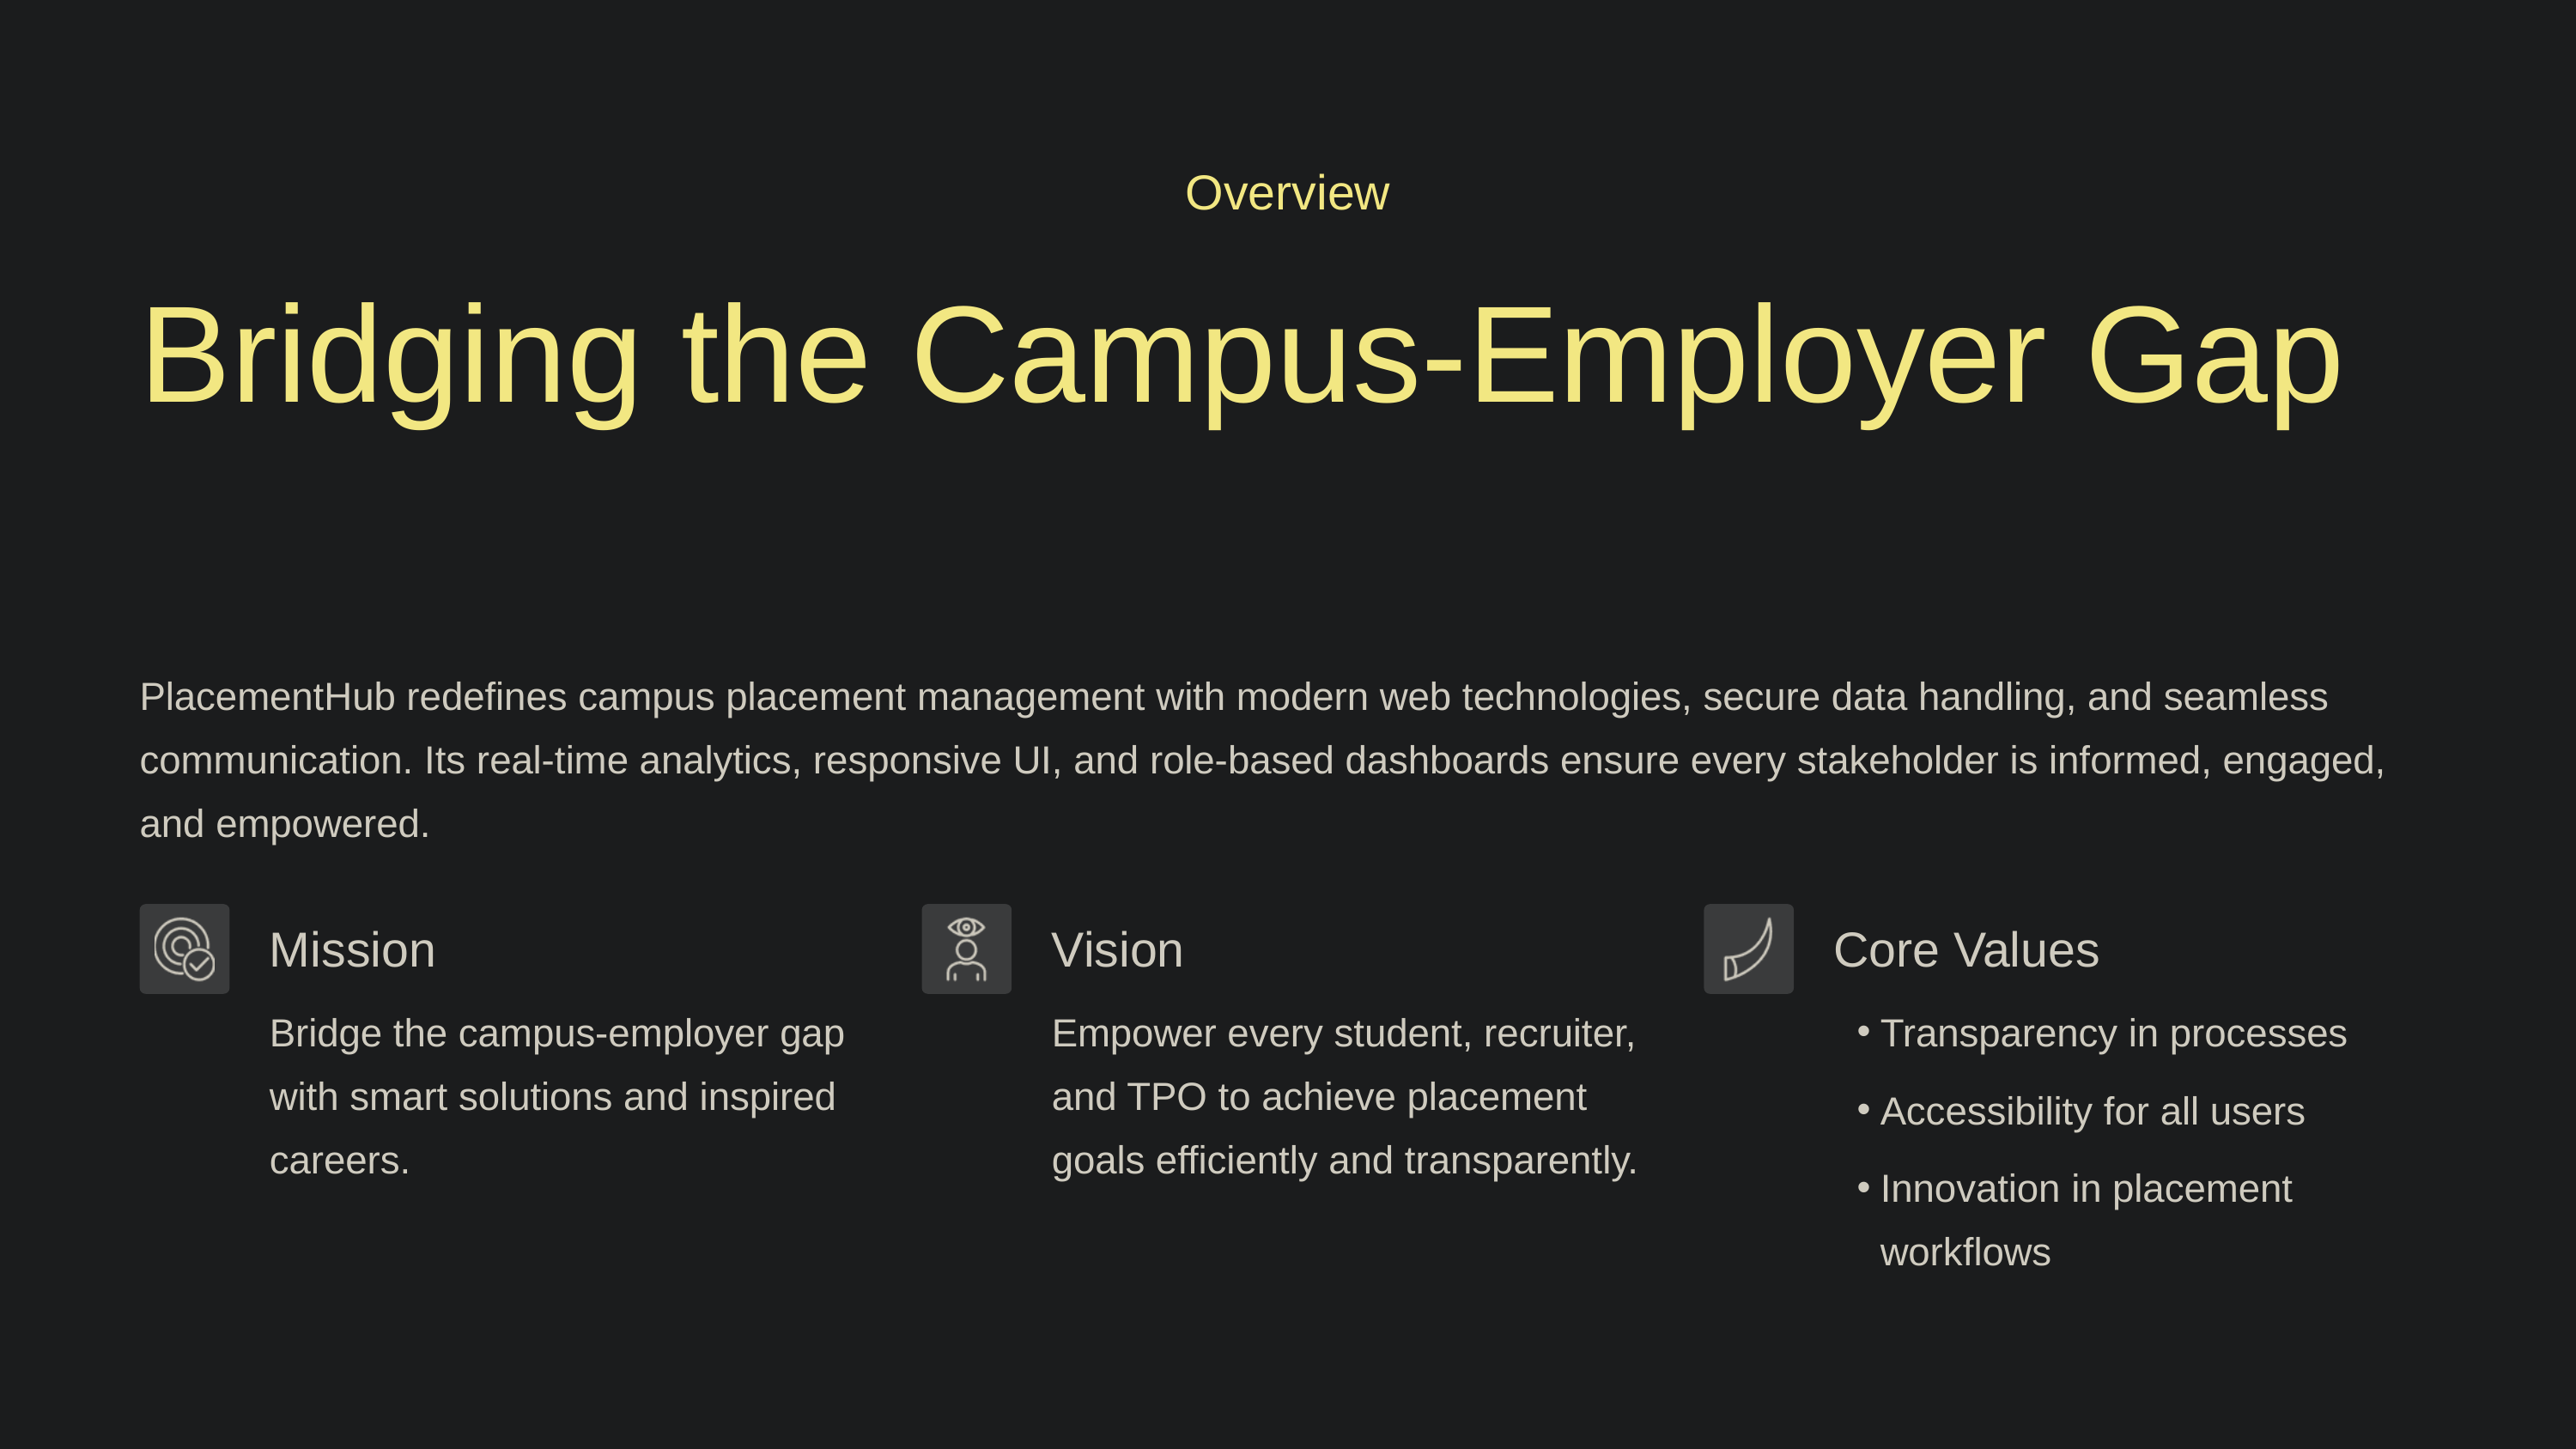

Overview
Bridging the Campus-Employer Gap
PlacementHub redefines campus placement management with modern web technologies, secure data handling, and seamless communication. Its real-time analytics, responsive UI, and role-based dashboards ensure every stakeholder is informed, engaged, and empowered.

Mission
Vision
Core Values
Bridge the campus-employer gap with smart solutions and inspired careers.
Empower every student, recruiter, and TPO to achieve placement goals efficiently and transparently.
Transparency in processes
Accessibility for all users
Innovation in placement workflows